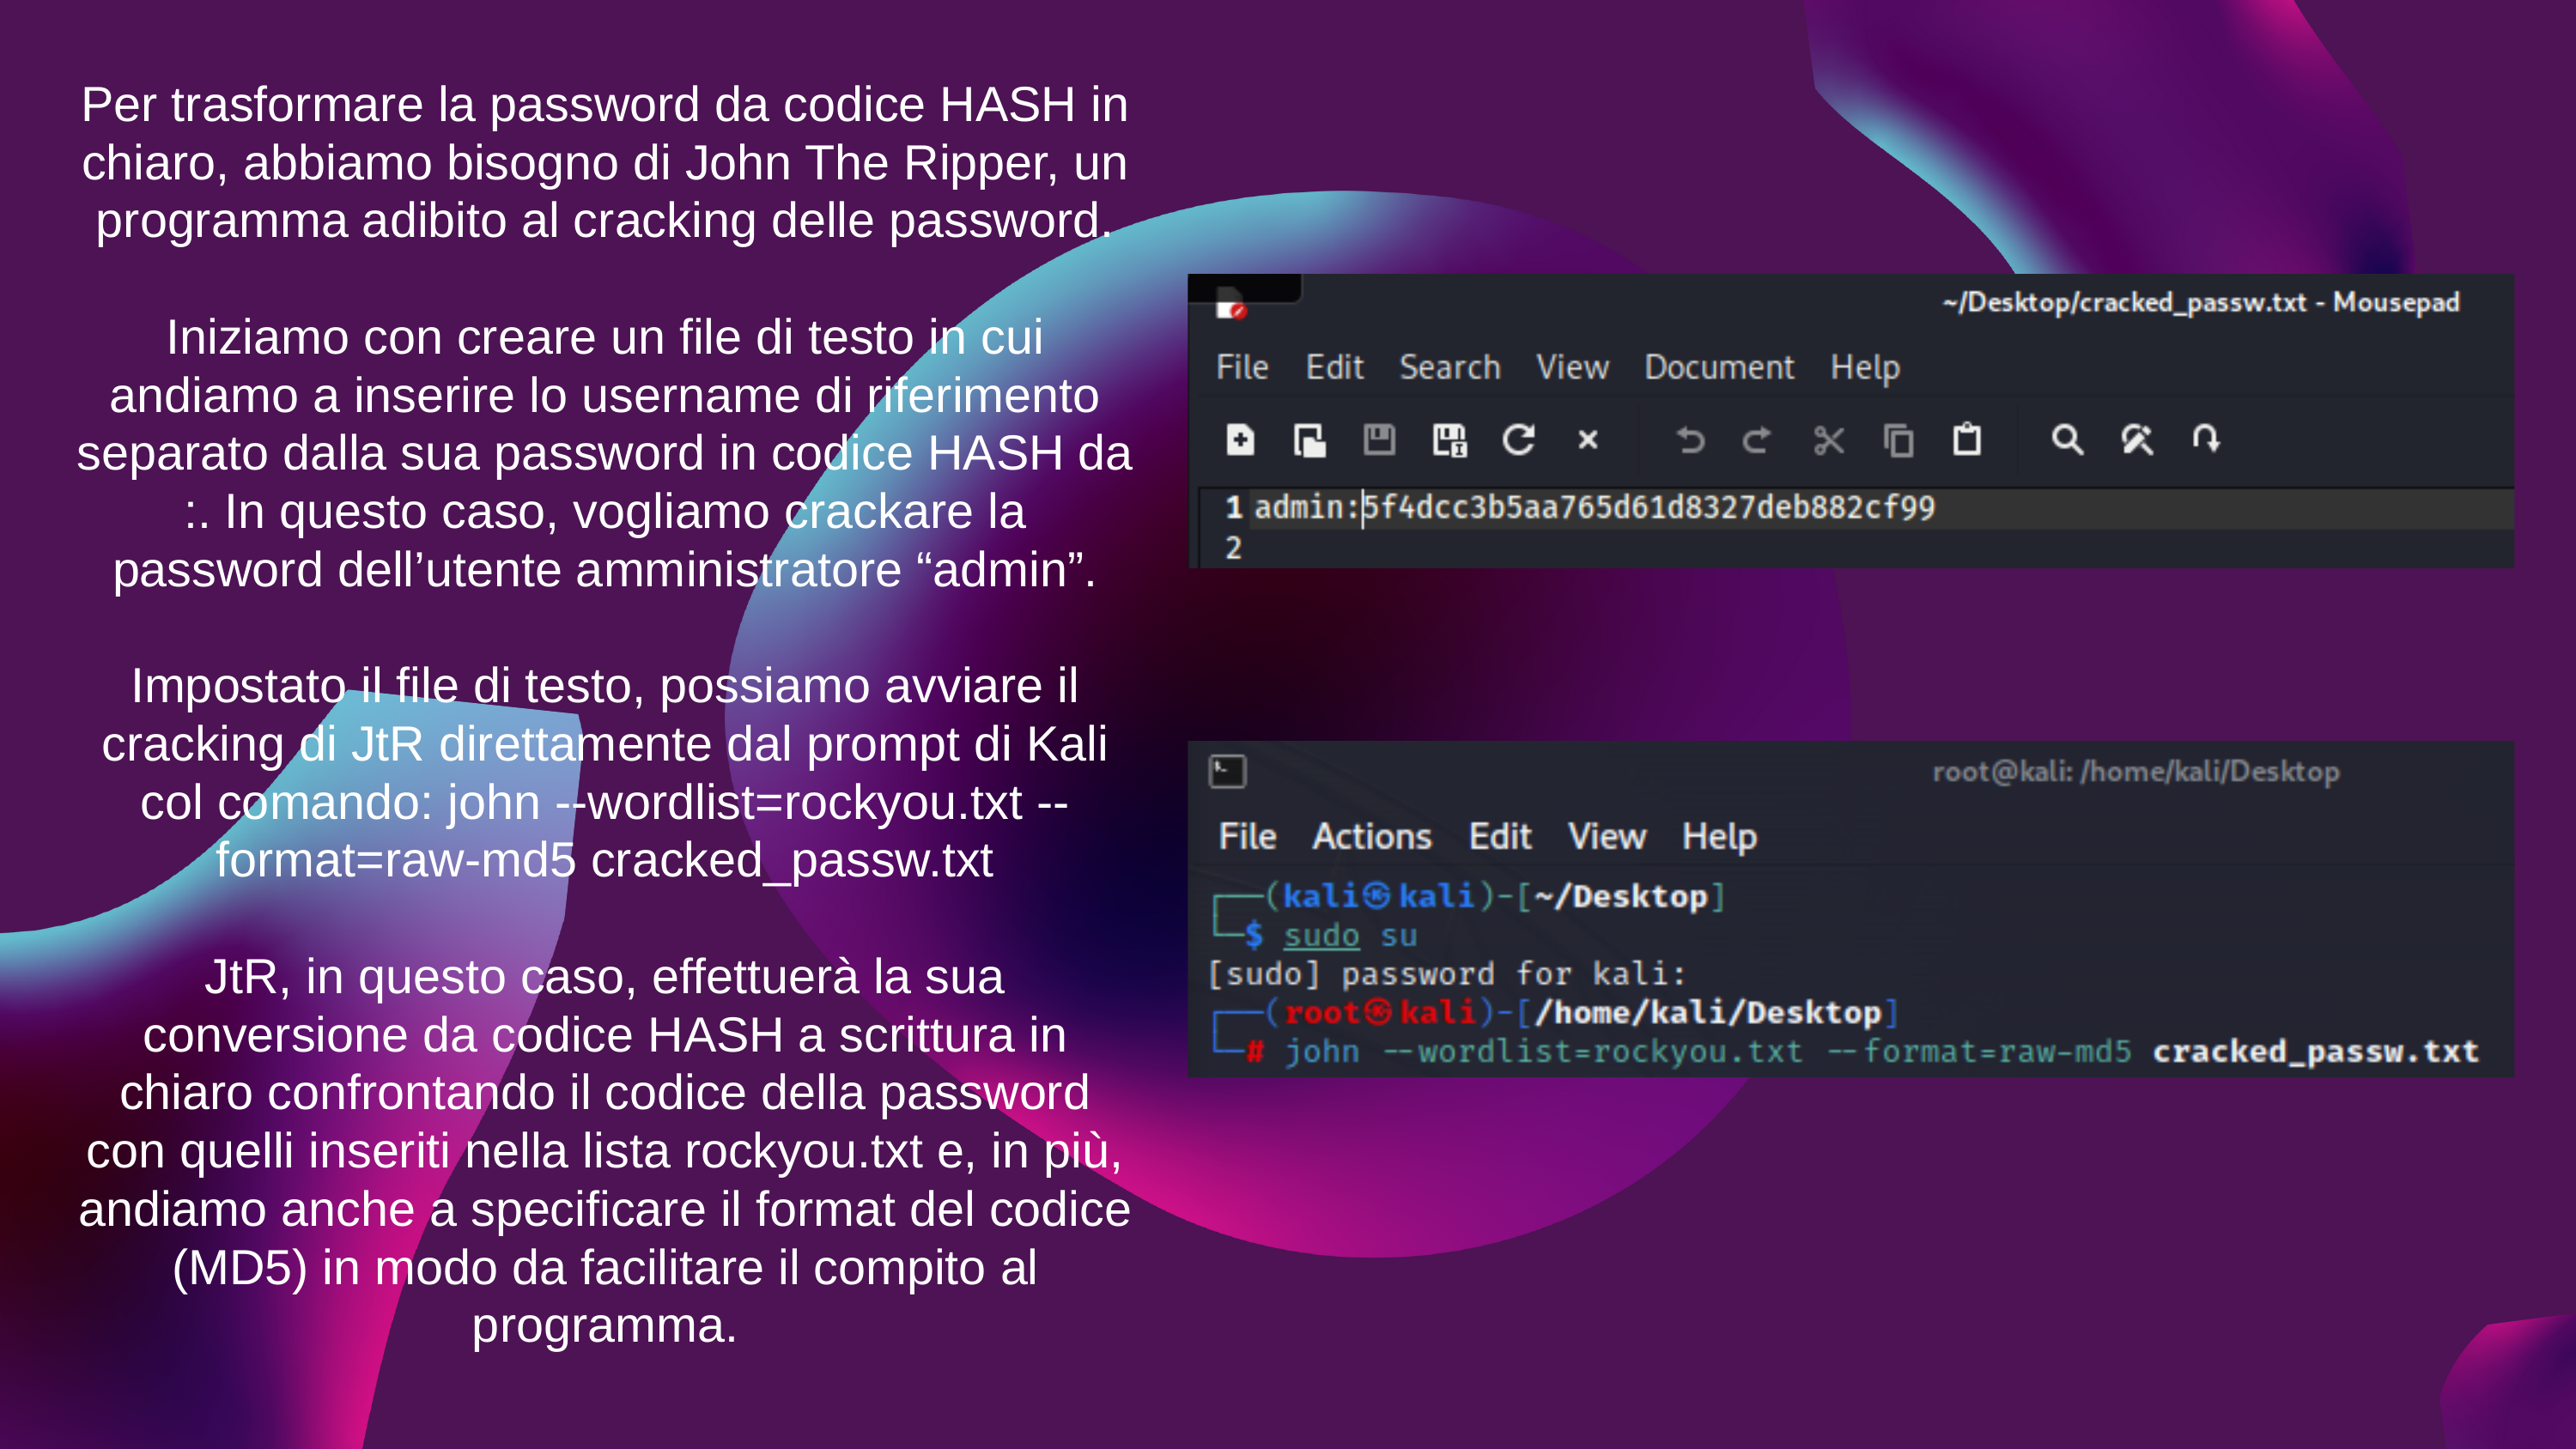

Per trasformare la password da codice HASH in chiaro, abbiamo bisogno di John The Ripper, un programma adibito al cracking delle password.

Iniziamo con creare un file di testo in cui andiamo a inserire lo username di riferimento separato dalla sua password in codice HASH da :. In questo caso, vogliamo crackare la password dell’utente amministratore “admin”.

Impostato il file di testo, possiamo avviare il cracking di JtR direttamente dal prompt di Kali col comando: john --wordlist=rockyou.txt --format=raw-md5 cracked_passw.txt

JtR, in questo caso, effettuerà la sua conversione da codice HASH a scrittura in chiaro confrontando il codice della password con quelli inseriti nella lista rockyou.txt e, in più, andiamo anche a specificare il format del codice (MD5) in modo da facilitare il compito al programma.